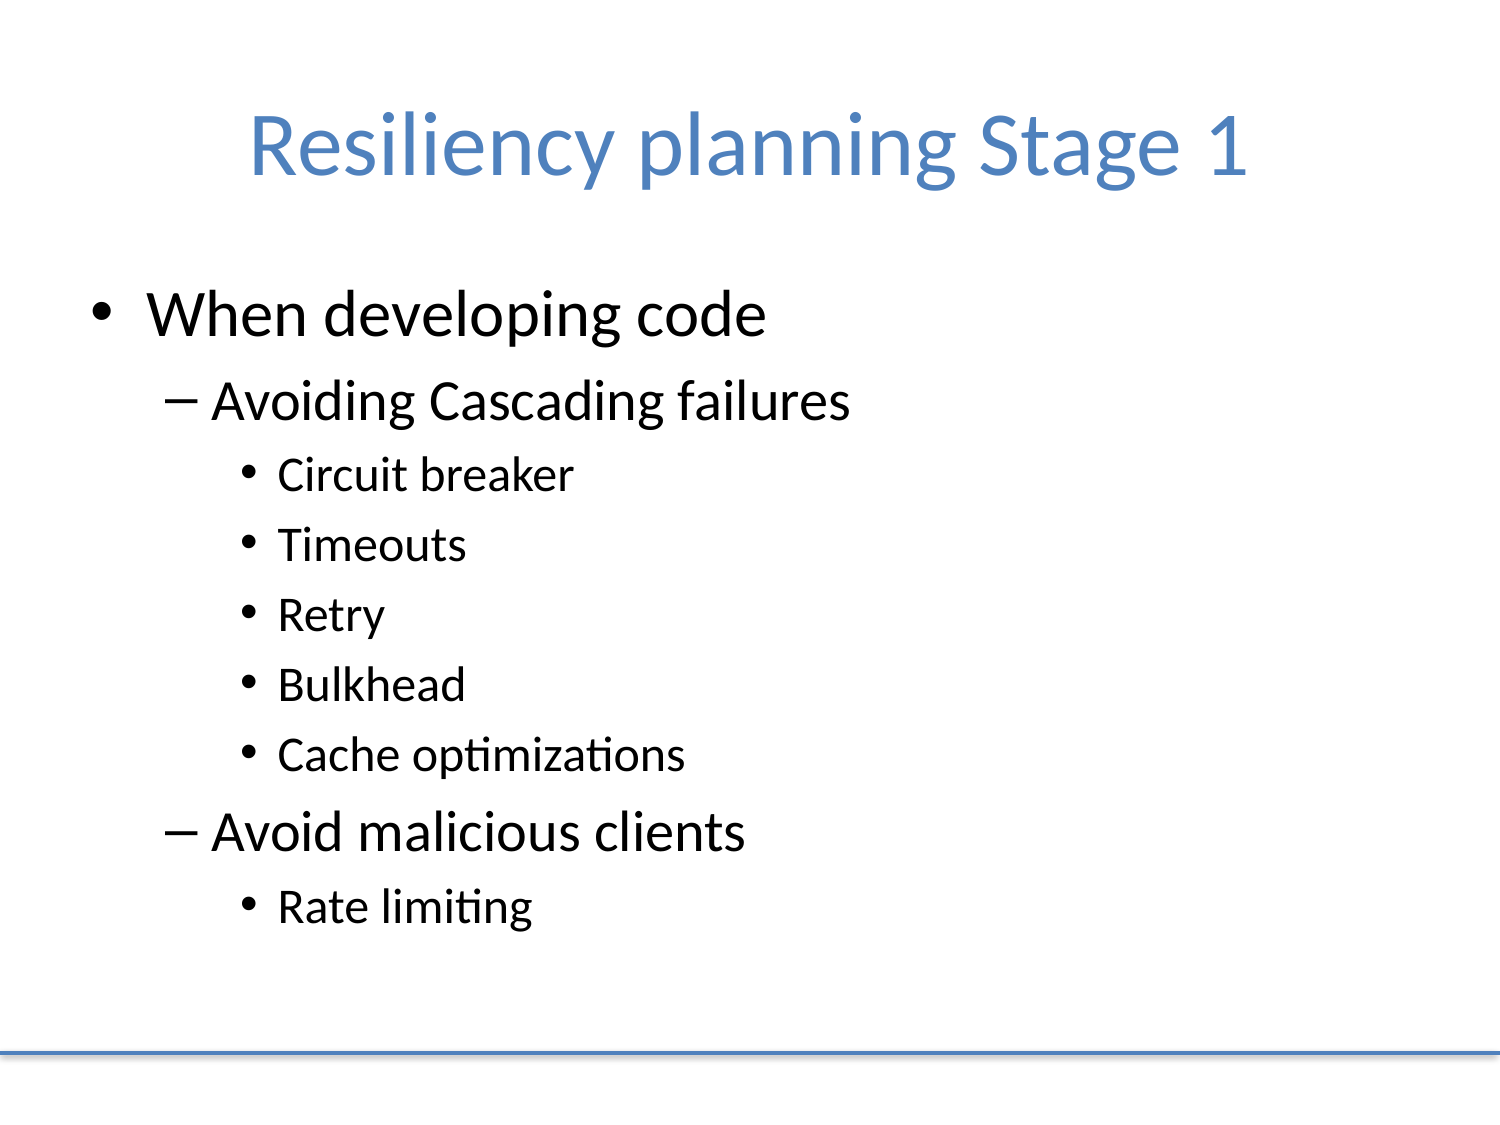

# Resiliency planning Stage 1
When developing code
Avoiding Cascading failures
Circuit breaker
Timeouts
Retry
Bulkhead
Cache optimizations
Avoid malicious clients
Rate limiting